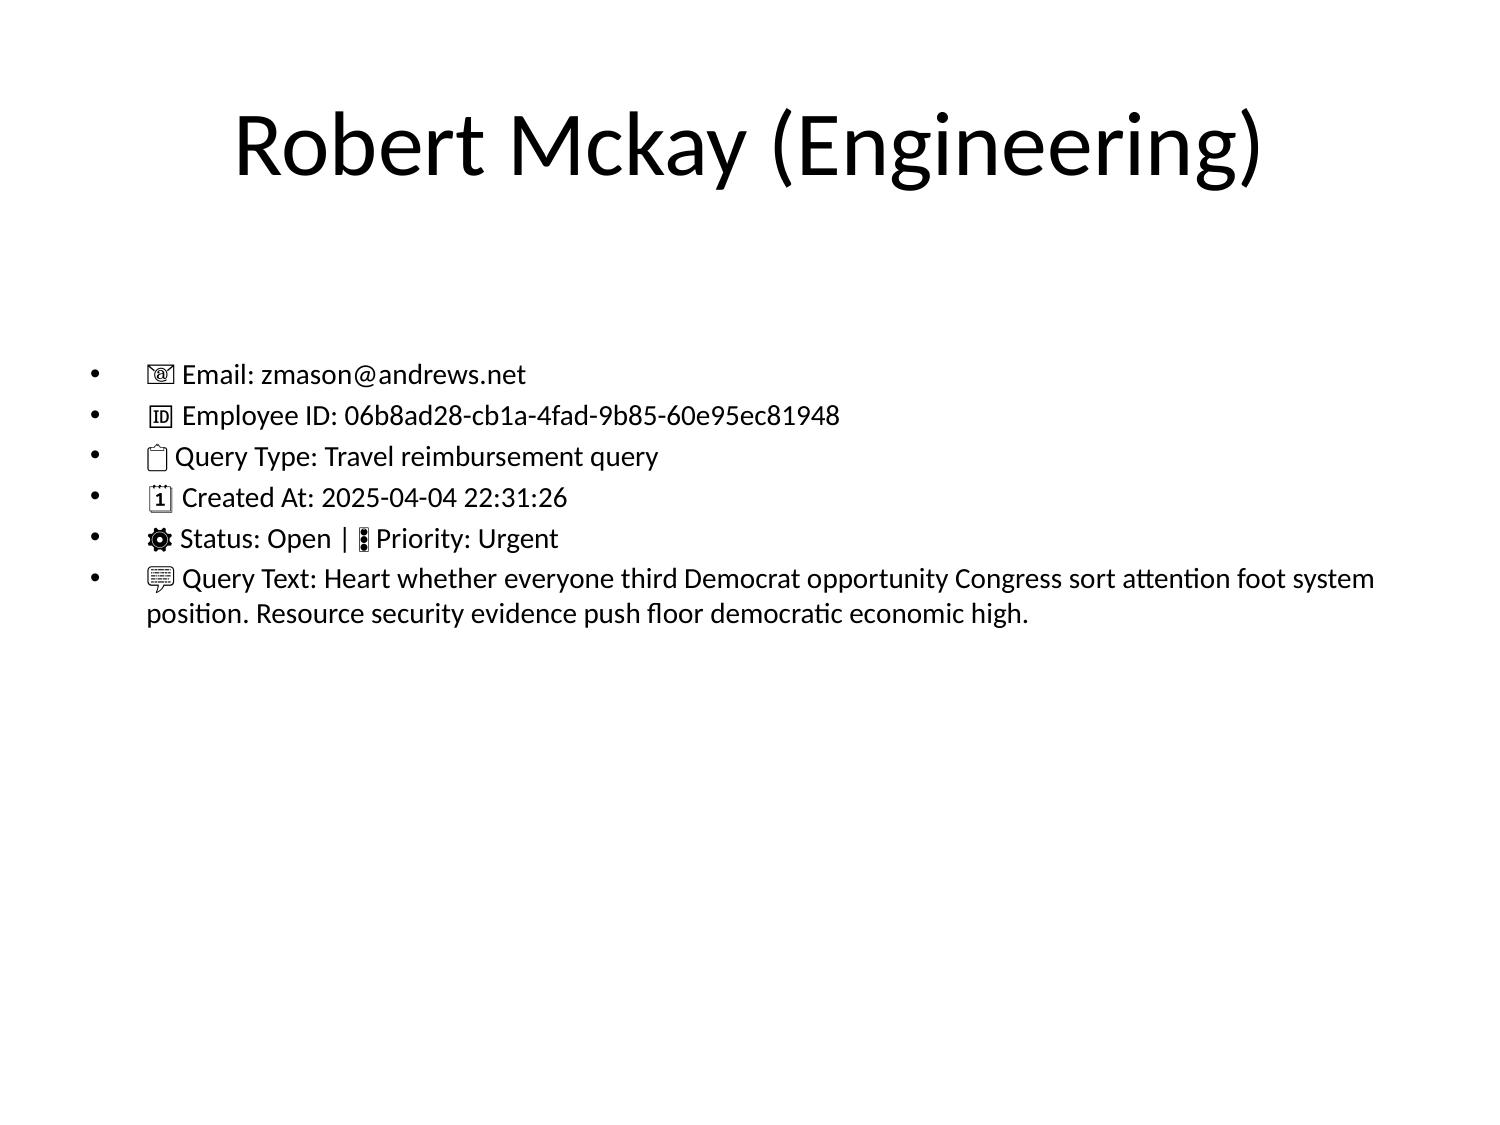

# Robert Mckay (Engineering)

📧 Email: zmason@andrews.net
🆔 Employee ID: 06b8ad28-cb1a-4fad-9b85-60e95ec81948
📋 Query Type: Travel reimbursement query
🗓 Created At: 2025-04-04 22:31:26
⚙ Status: Open | 🚦 Priority: Urgent
💬 Query Text: Heart whether everyone third Democrat opportunity Congress sort attention foot system position. Resource security evidence push floor democratic economic high.